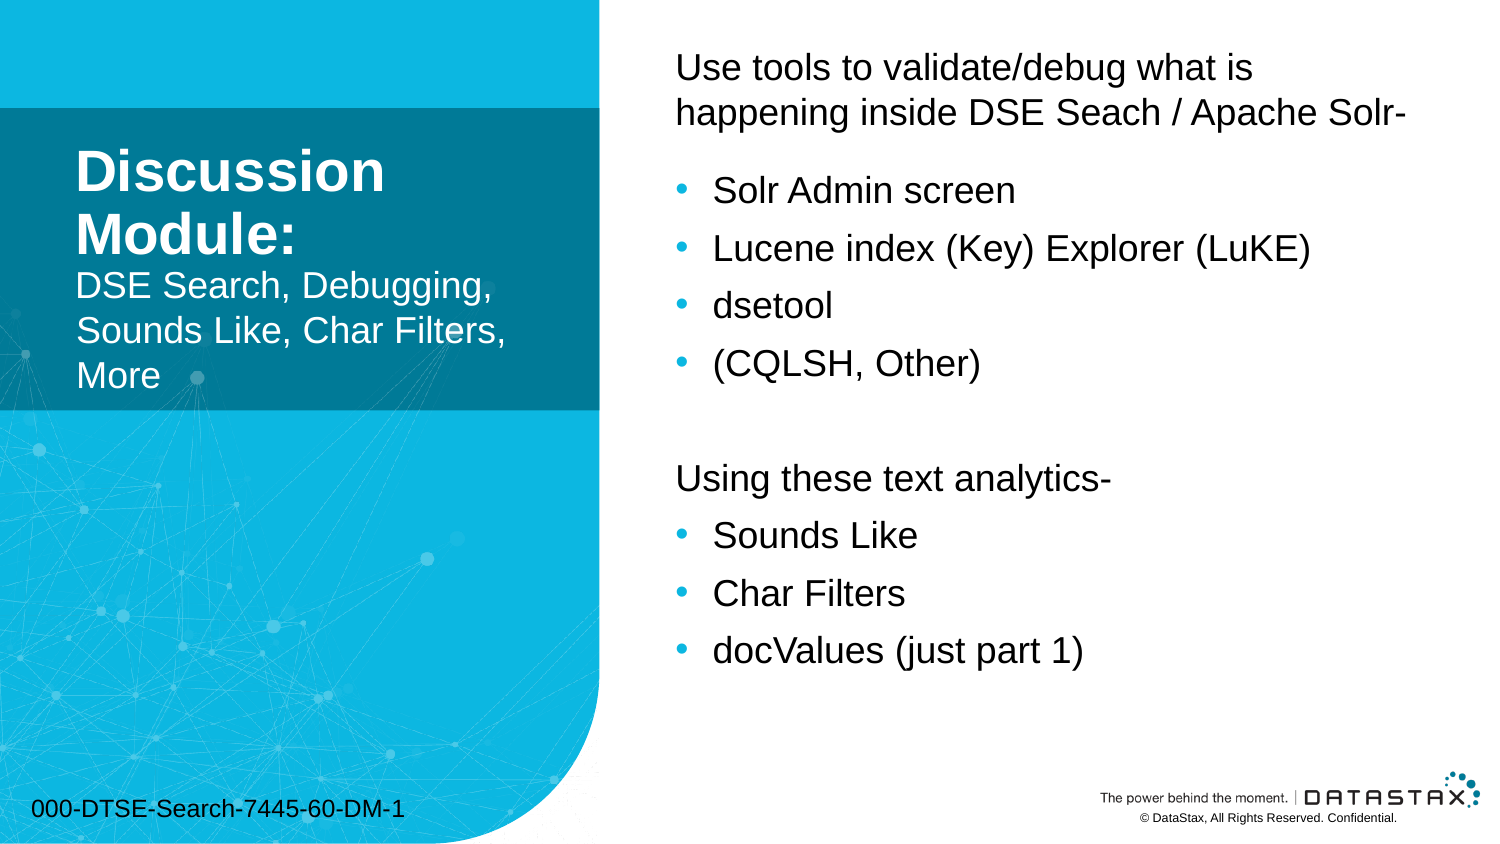

Use tools to validate/debug what is happening inside DSE Seach / Apache Solr-
Solr Admin screen
Lucene index (Key) Explorer (LuKE)
dsetool
(CQLSH, Other)

Using these text analytics-
Sounds Like
Char Filters
docValues (just part 1)

# Discussion Module:
DSE Search, Debugging, Sounds Like, Char Filters, More
000-DTSE-Search-7445-60-DM-1
© DataStax, All Rights Reserved. Confidential.